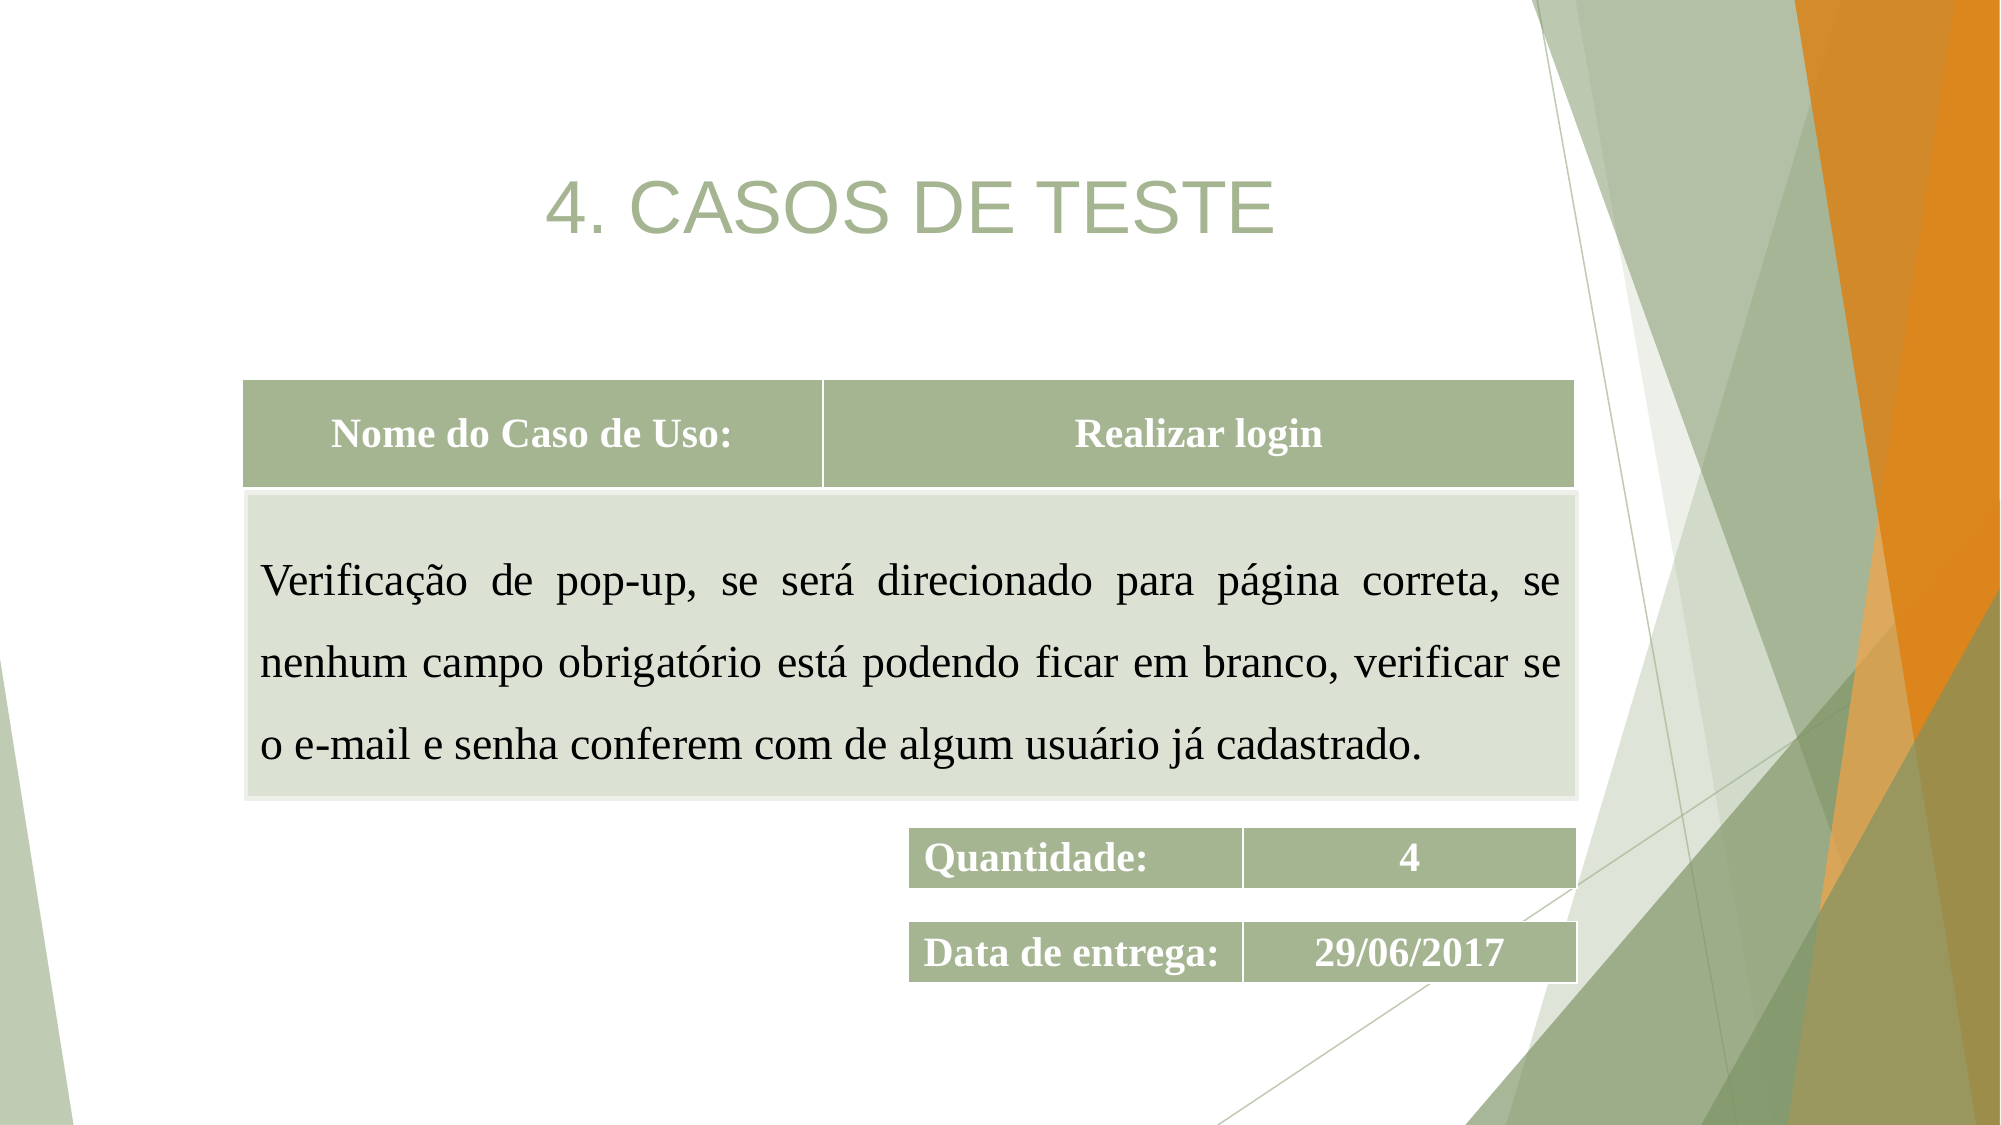

4. CASOS DE TESTE
| Nome do Caso de Uso: | Realizar login |
| --- | --- |
Verificação de pop-up, se será direcionado para página correta, se nenhum campo obrigatório está podendo ficar em branco, verificar se o e-mail e senha conferem com de algum usuário já cadastrado.
| Quantidade: | 4 |
| --- | --- |
| Data de entrega: | 29/06/2017 |
| --- | --- |